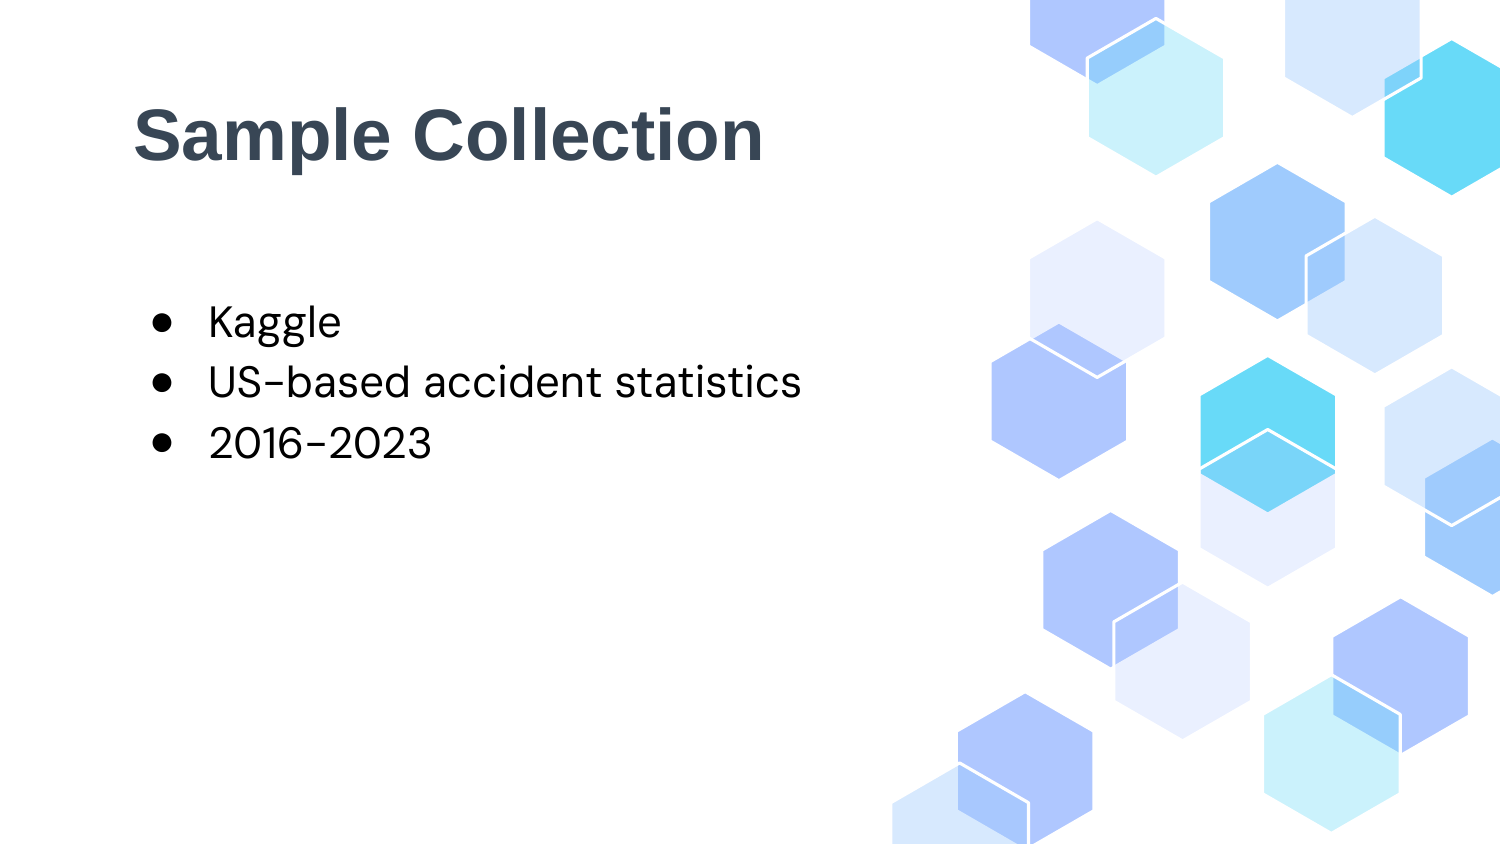

# Sample Collection
Kaggle
US-based accident statistics
2016-2023